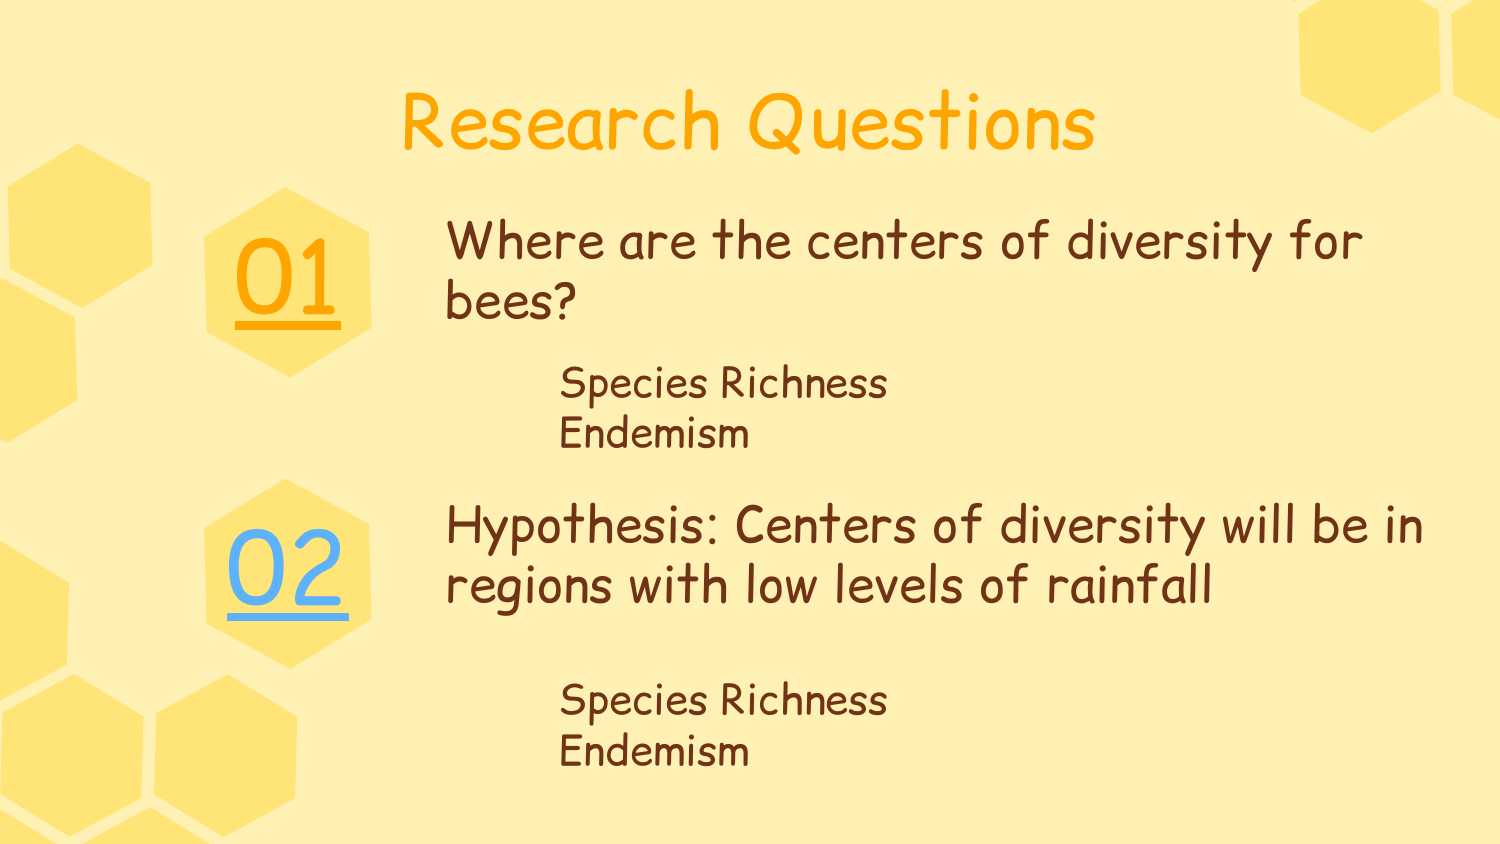

Research Questions

Where are the centers of diversity for bees?
01
Species Richness
Endemism

Hypothesis: Centers of diversity will be in regions with low levels of rainfall
02
Species Richness
Endemism